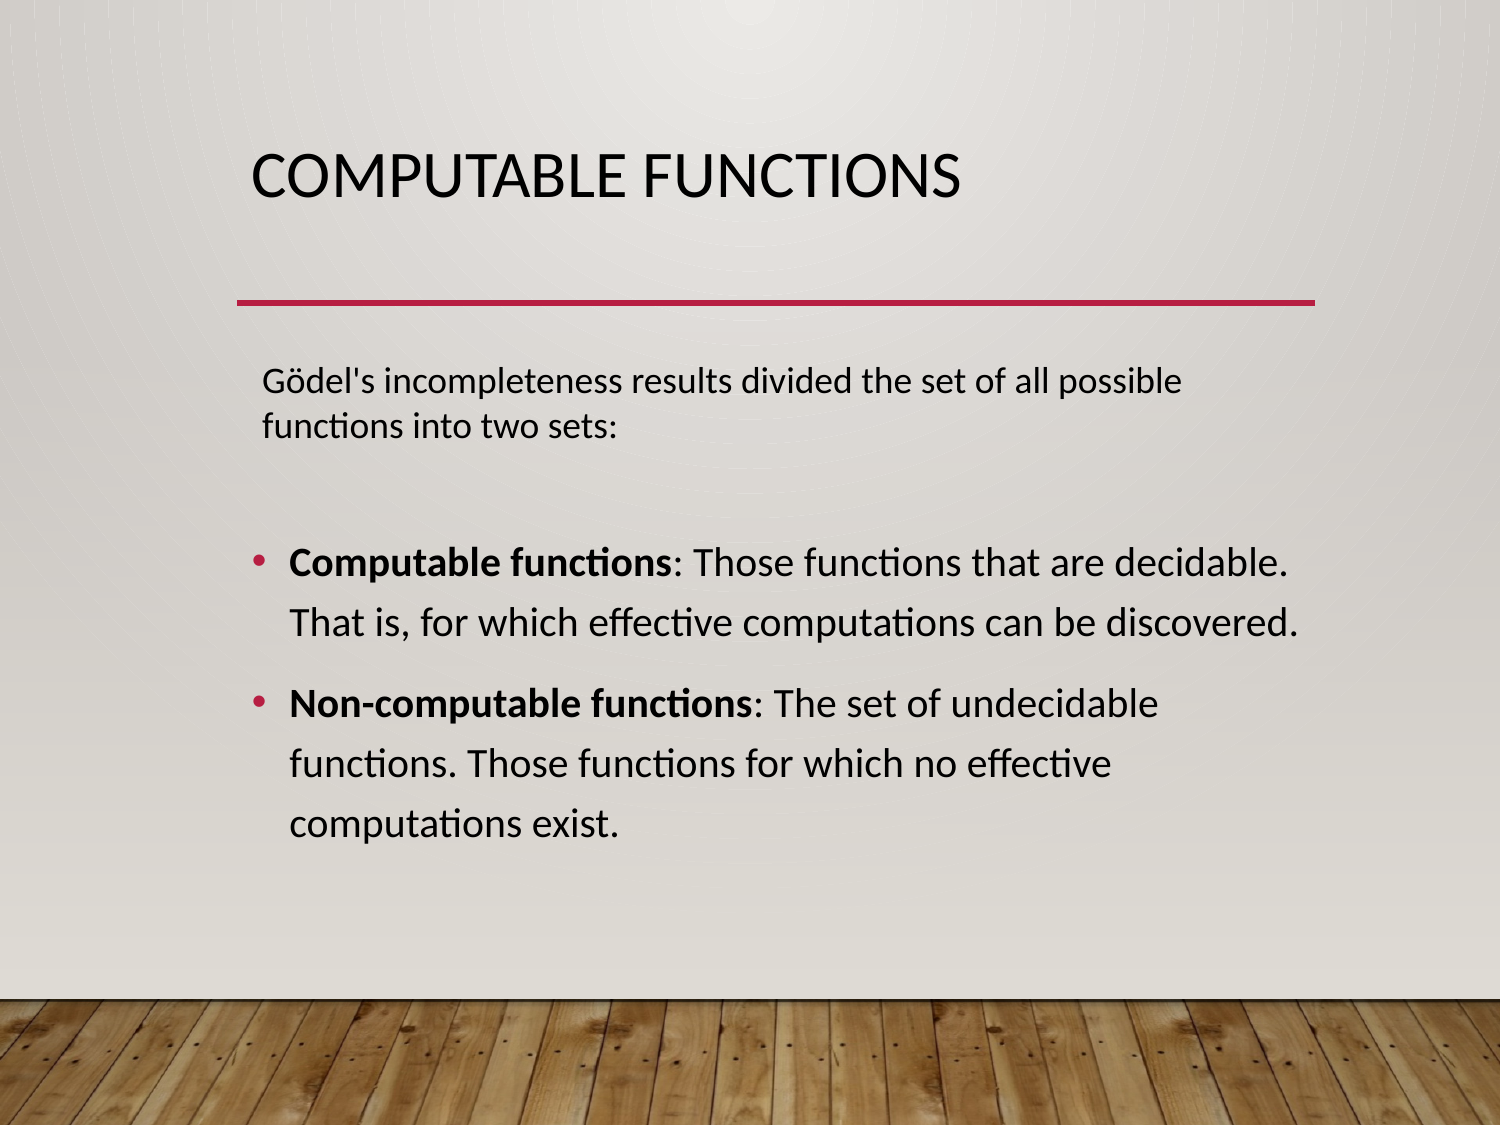

# Computable functions
Gödel's incompleteness results divided the set of all possible
functions into two sets:
Computable functions: Those functions that are decidable. That is, for which effective computations can be discovered.
Non-computable functions: The set of undecidable functions. Those functions for which no effective computations exist.